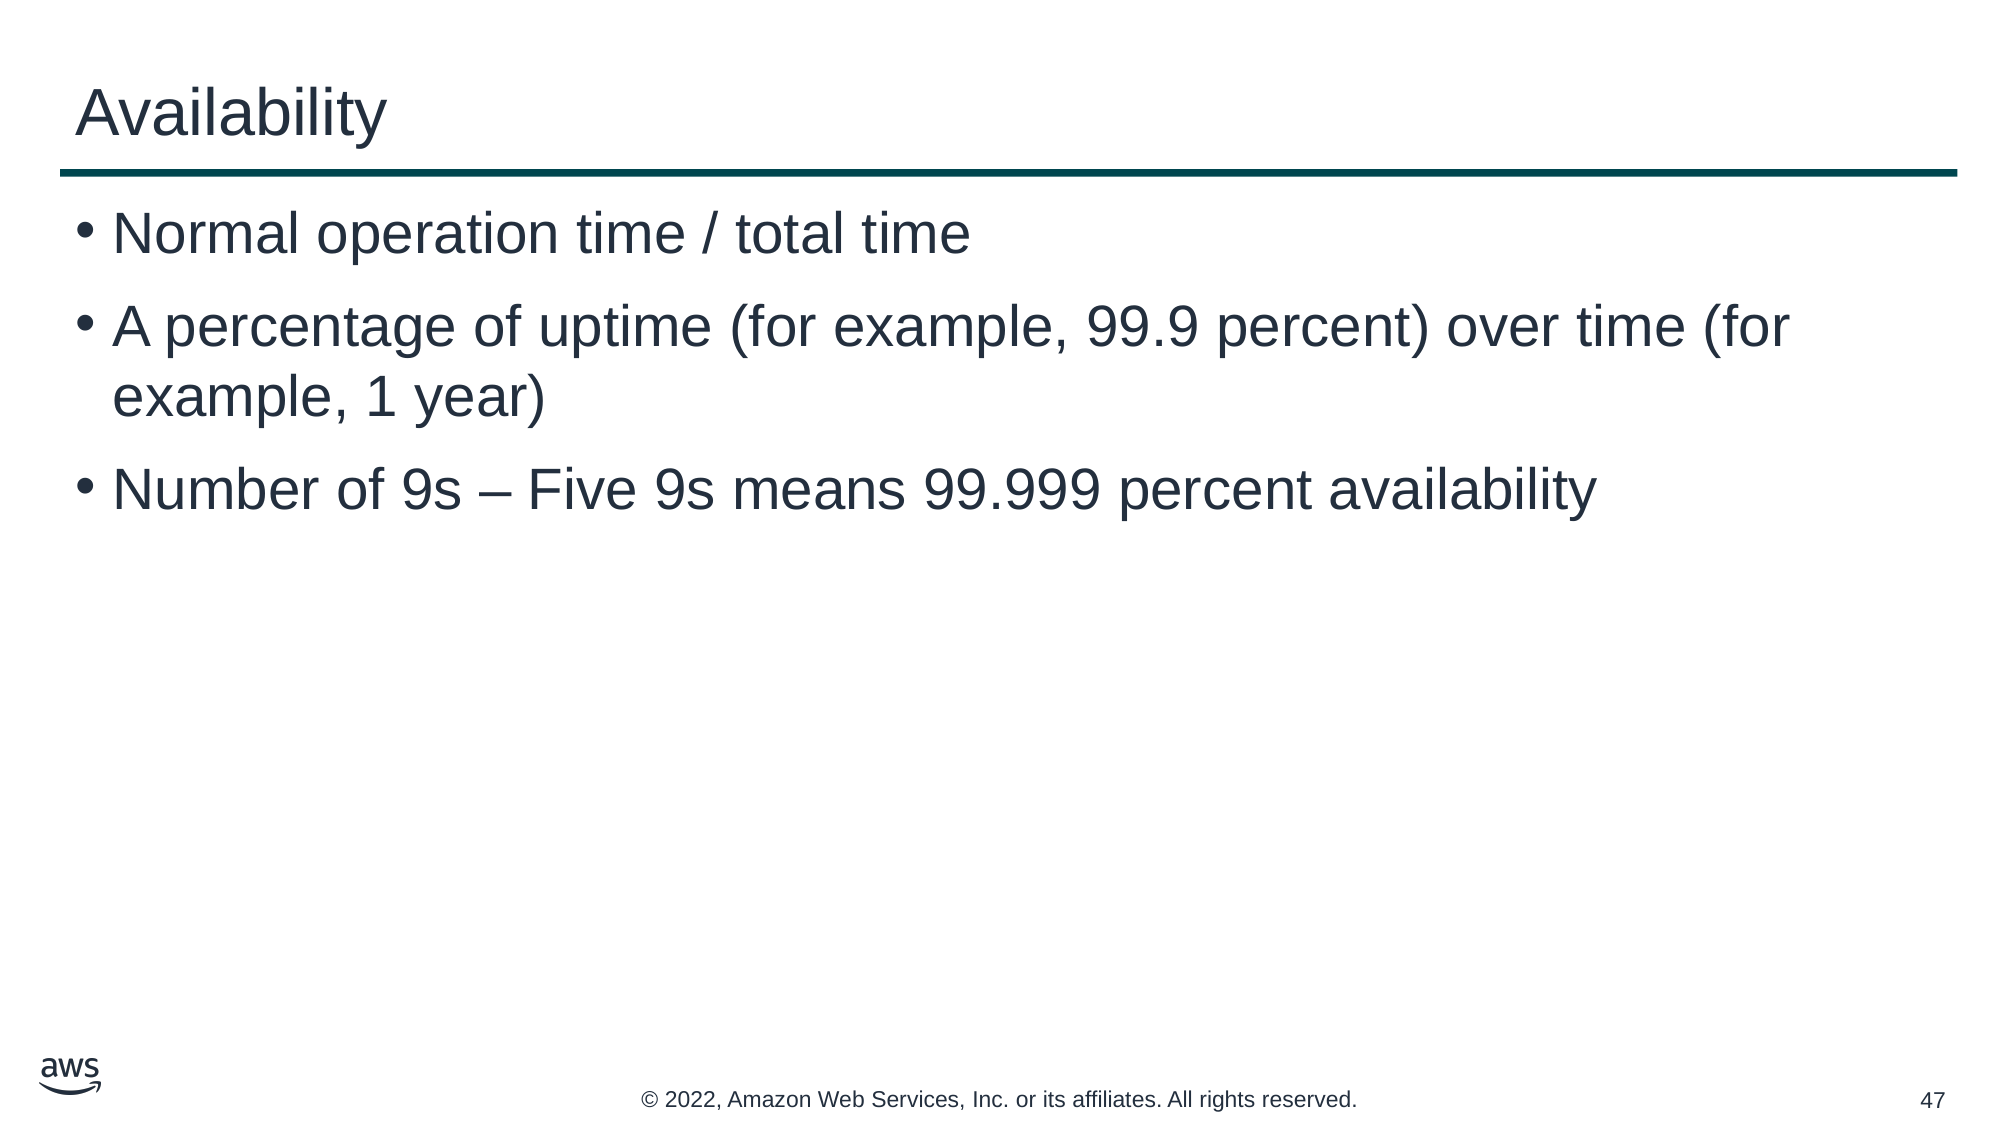

# Availability
Normal operation time / total time
A percentage of uptime (for example, 99.9 percent) over time (for example, 1 year)
Number of 9s – Five 9s means 99.999 percent availability
47